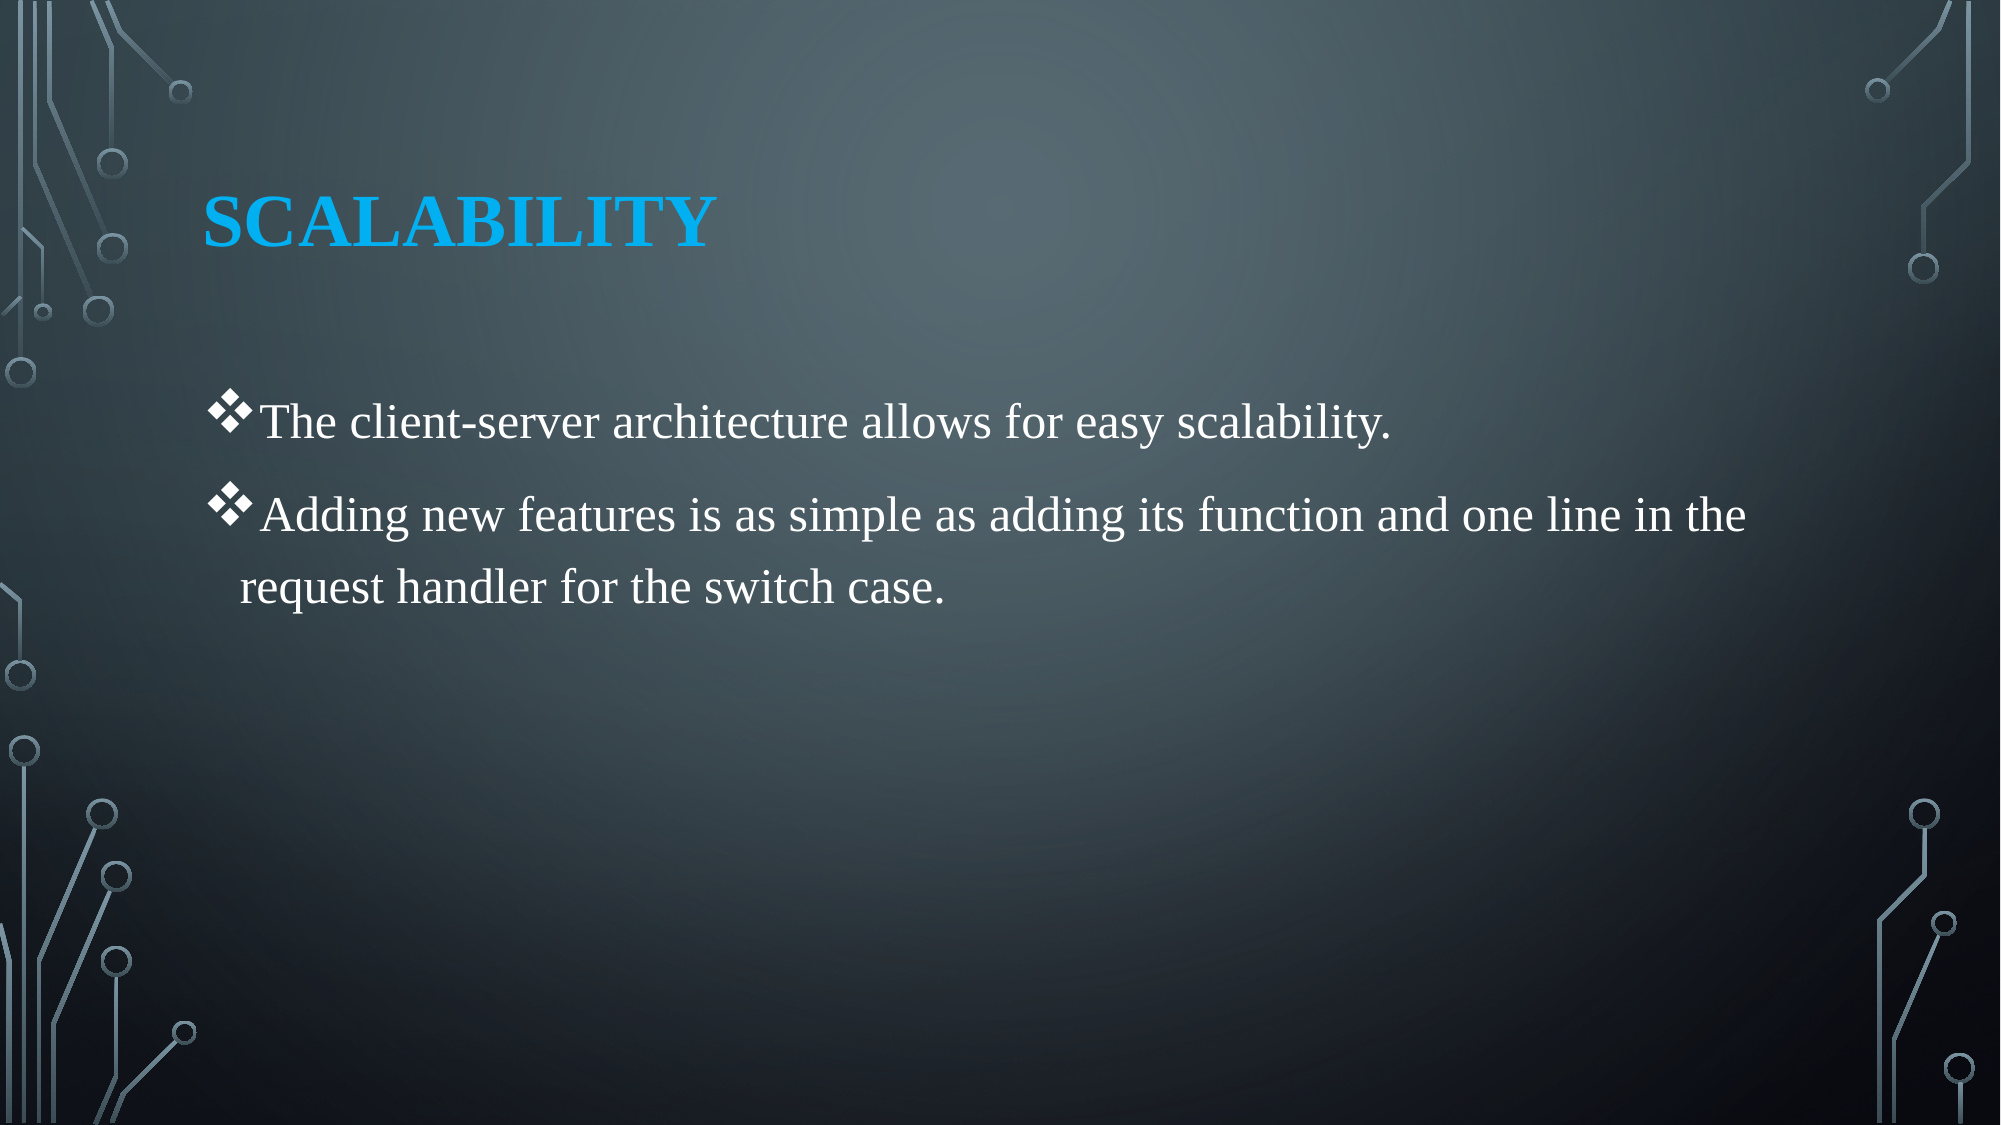

# Scalability
The client-server architecture allows for easy scalability.
Adding new features is as simple as adding its function and one line in the request handler for the switch case.